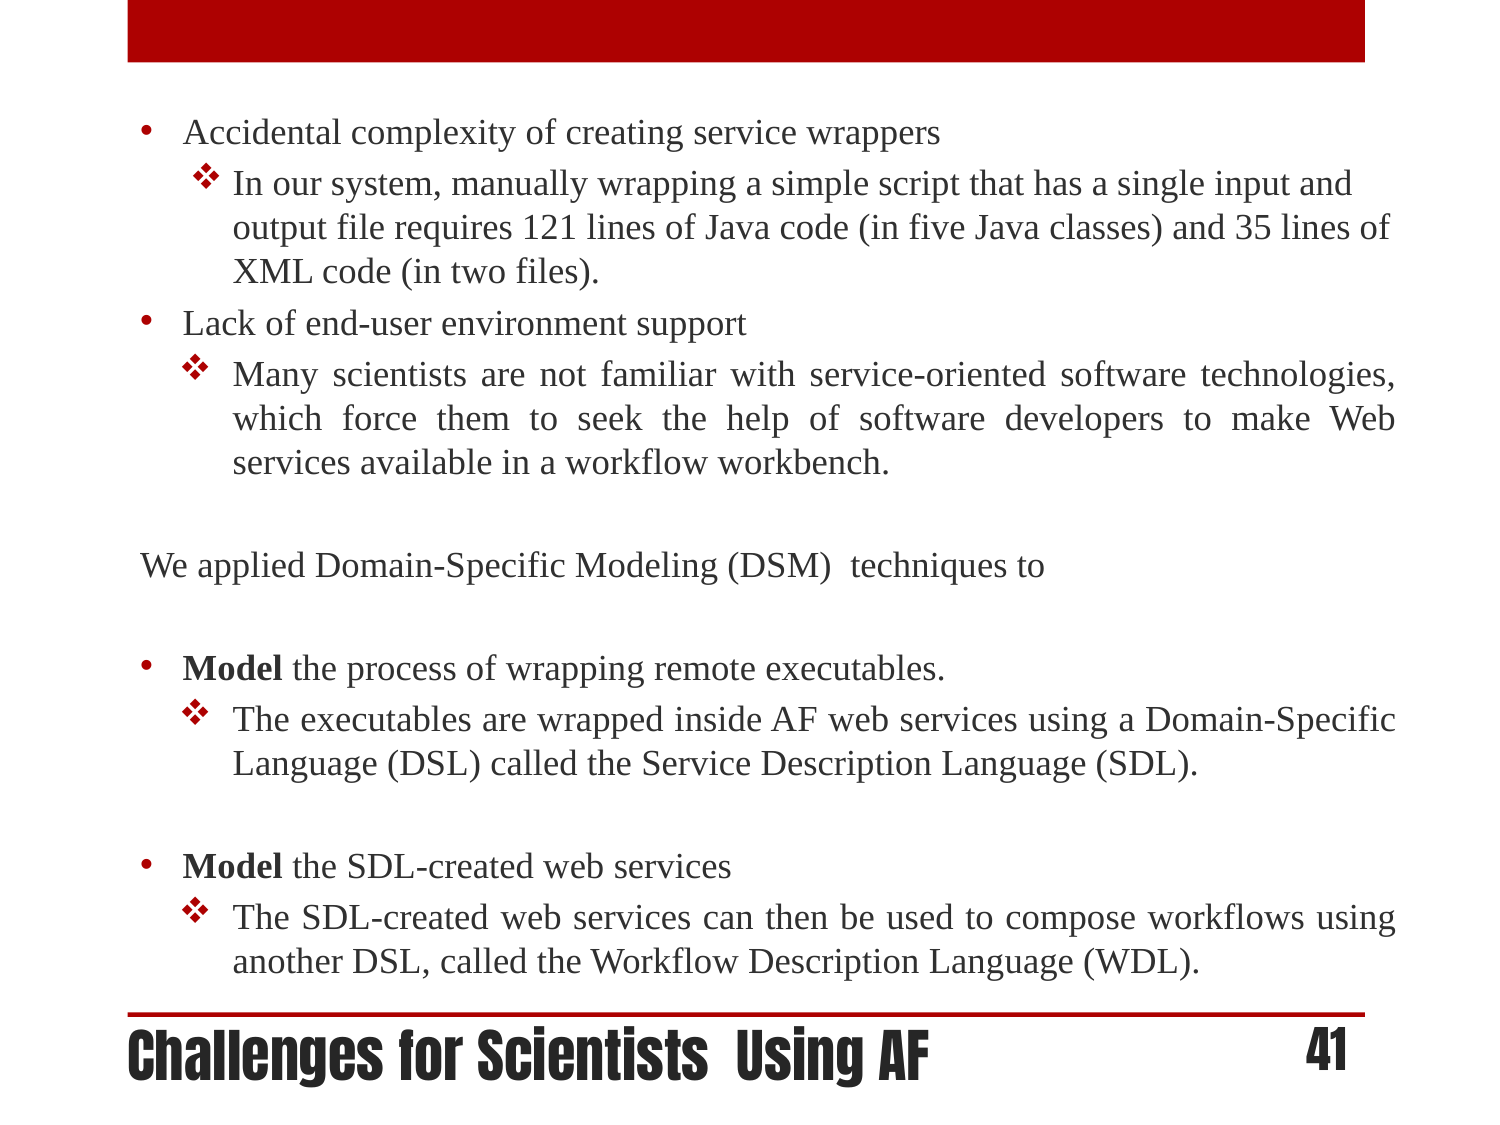

Accidental complexity of creating service wrappers
In our system, manually wrapping a simple script that has a single input and output file requires 121 lines of Java code (in five Java classes) and 35 lines of XML code (in two files).
Lack of end-user environment support
Many scientists are not familiar with service-oriented software technologies, which force them to seek the help of software developers to make Web services available in a workflow workbench.

We applied Domain-Specific Modeling (DSM)  techniques to

Model the process of wrapping remote executables.
The executables are wrapped inside AF web services using a Domain-Specific Language (DSL) called the Service Description Language (SDL).

Model the SDL-created web services
The SDL-created web services can then be used to compose workflows using another DSL, called the Workflow Description Language (WDL).

# Challenges for Scientists  Using AF
41